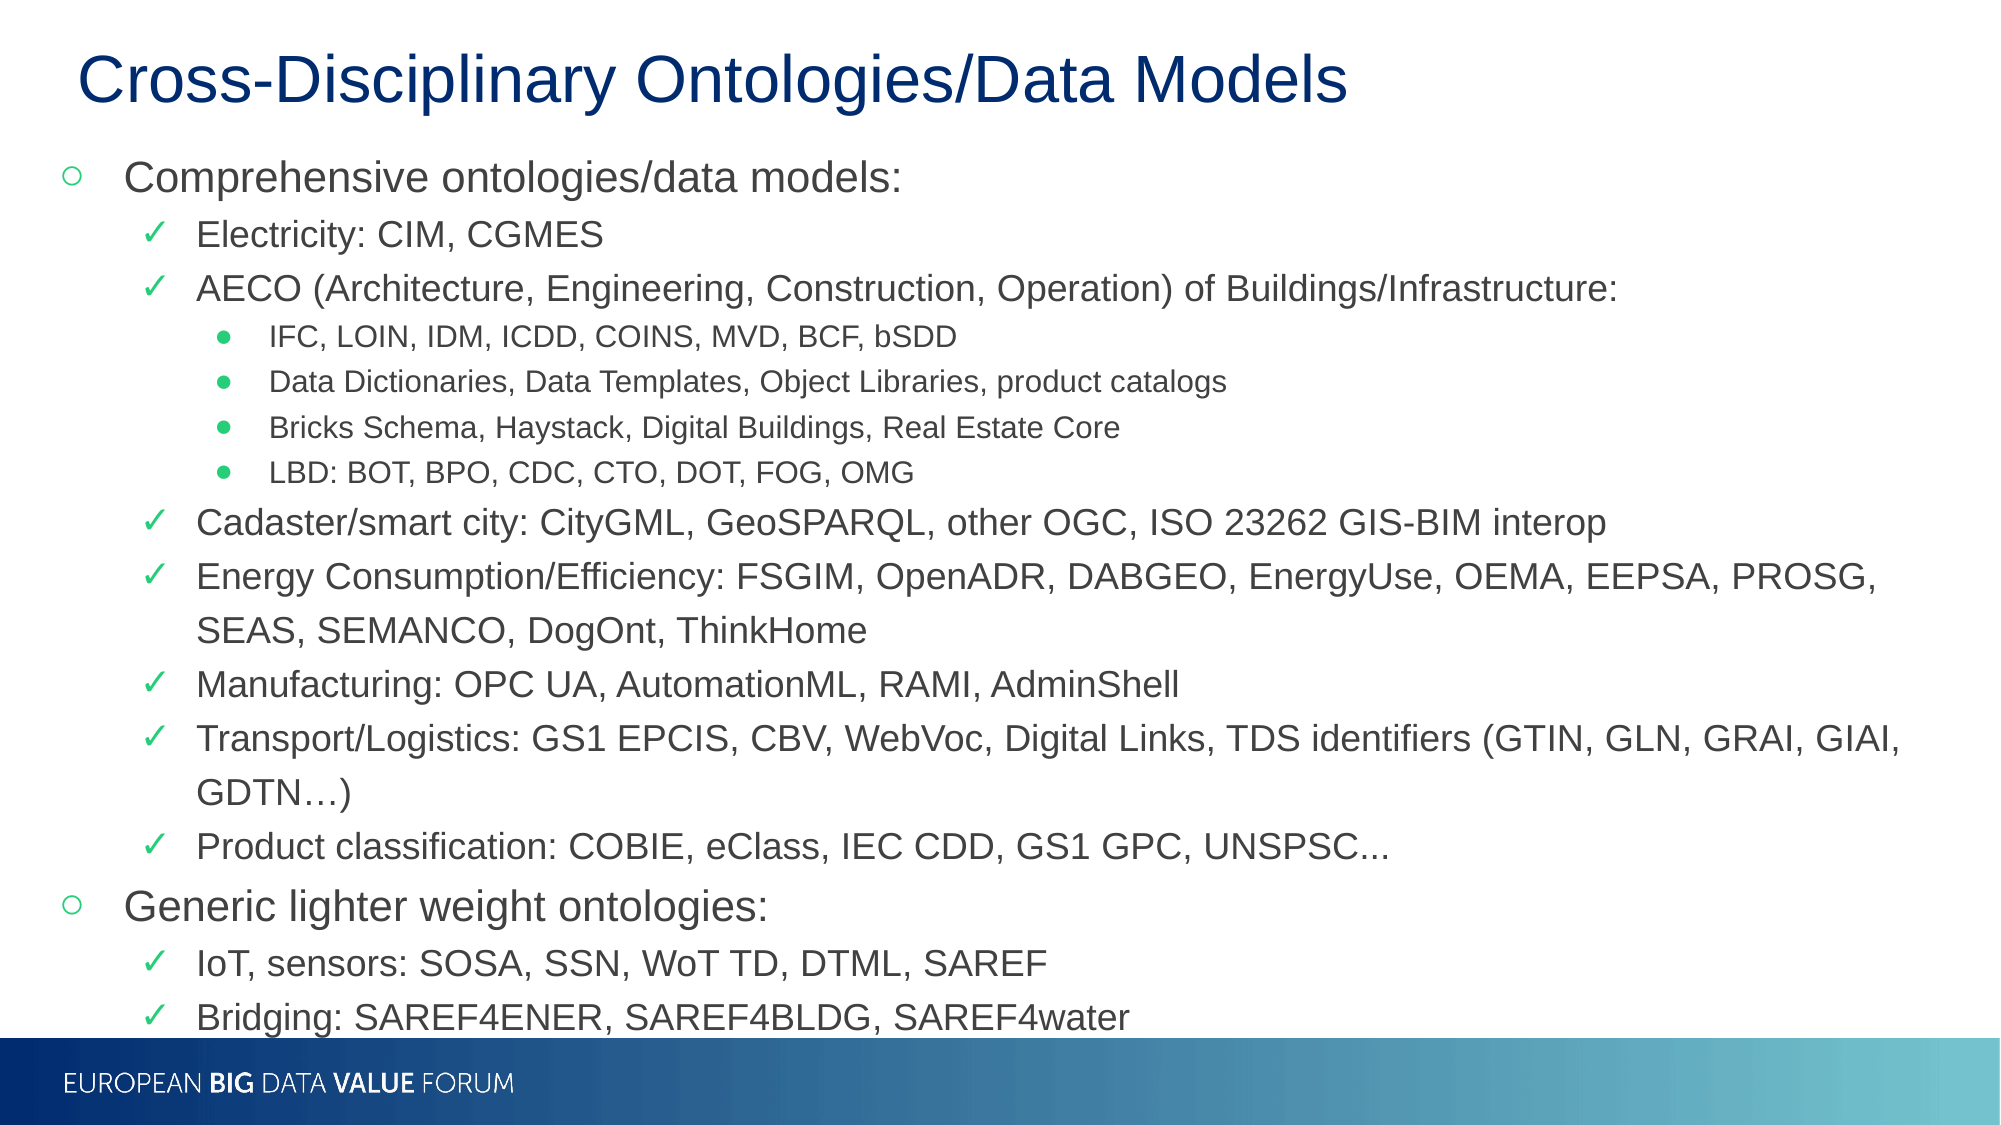

# Cross-Disciplinary Ontologies/Data Models
Comprehensive ontologies/data models:
Electricity: CIM, CGMES
AECO (Architecture, Engineering, Construction, Operation) of Buildings/Infrastructure:
IFC, LOIN, IDM, ICDD, COINS, MVD, BCF, bSDD
Data Dictionaries, Data Templates, Object Libraries, product catalogs
Bricks Schema, Haystack, Digital Buildings, Real Estate Core
LBD: BOT, BPO, CDC, CTO, DOT, FOG, OMG
Cadaster/smart city: CityGML, GeoSPARQL, other OGC, ISO 23262 GIS-BIM interop
Energy Consumption/Efficiency: FSGIM, OpenADR, DABGEO, EnergyUse, OEMA, EEPSA, PROSG, SEAS, SEMANCO, DogOnt, ThinkHome
Manufacturing: OPC UA, AutomationML, RAMI, AdminShell
Transport/Logistics: GS1 EPCIS, CBV, WebVoc, Digital Links, TDS identifiers (GTIN, GLN, GRAI, GIAI, GDTN…)
Product classification: COBIE, eClass, IEC CDD, GS1 GPC, UNSPSC...
Generic lighter weight ontologies:
IoT, sensors: SOSA, SSN, WoT TD, DTML, SAREF
Bridging: SAREF4ENER, SAREF4BLDG, SAREF4water